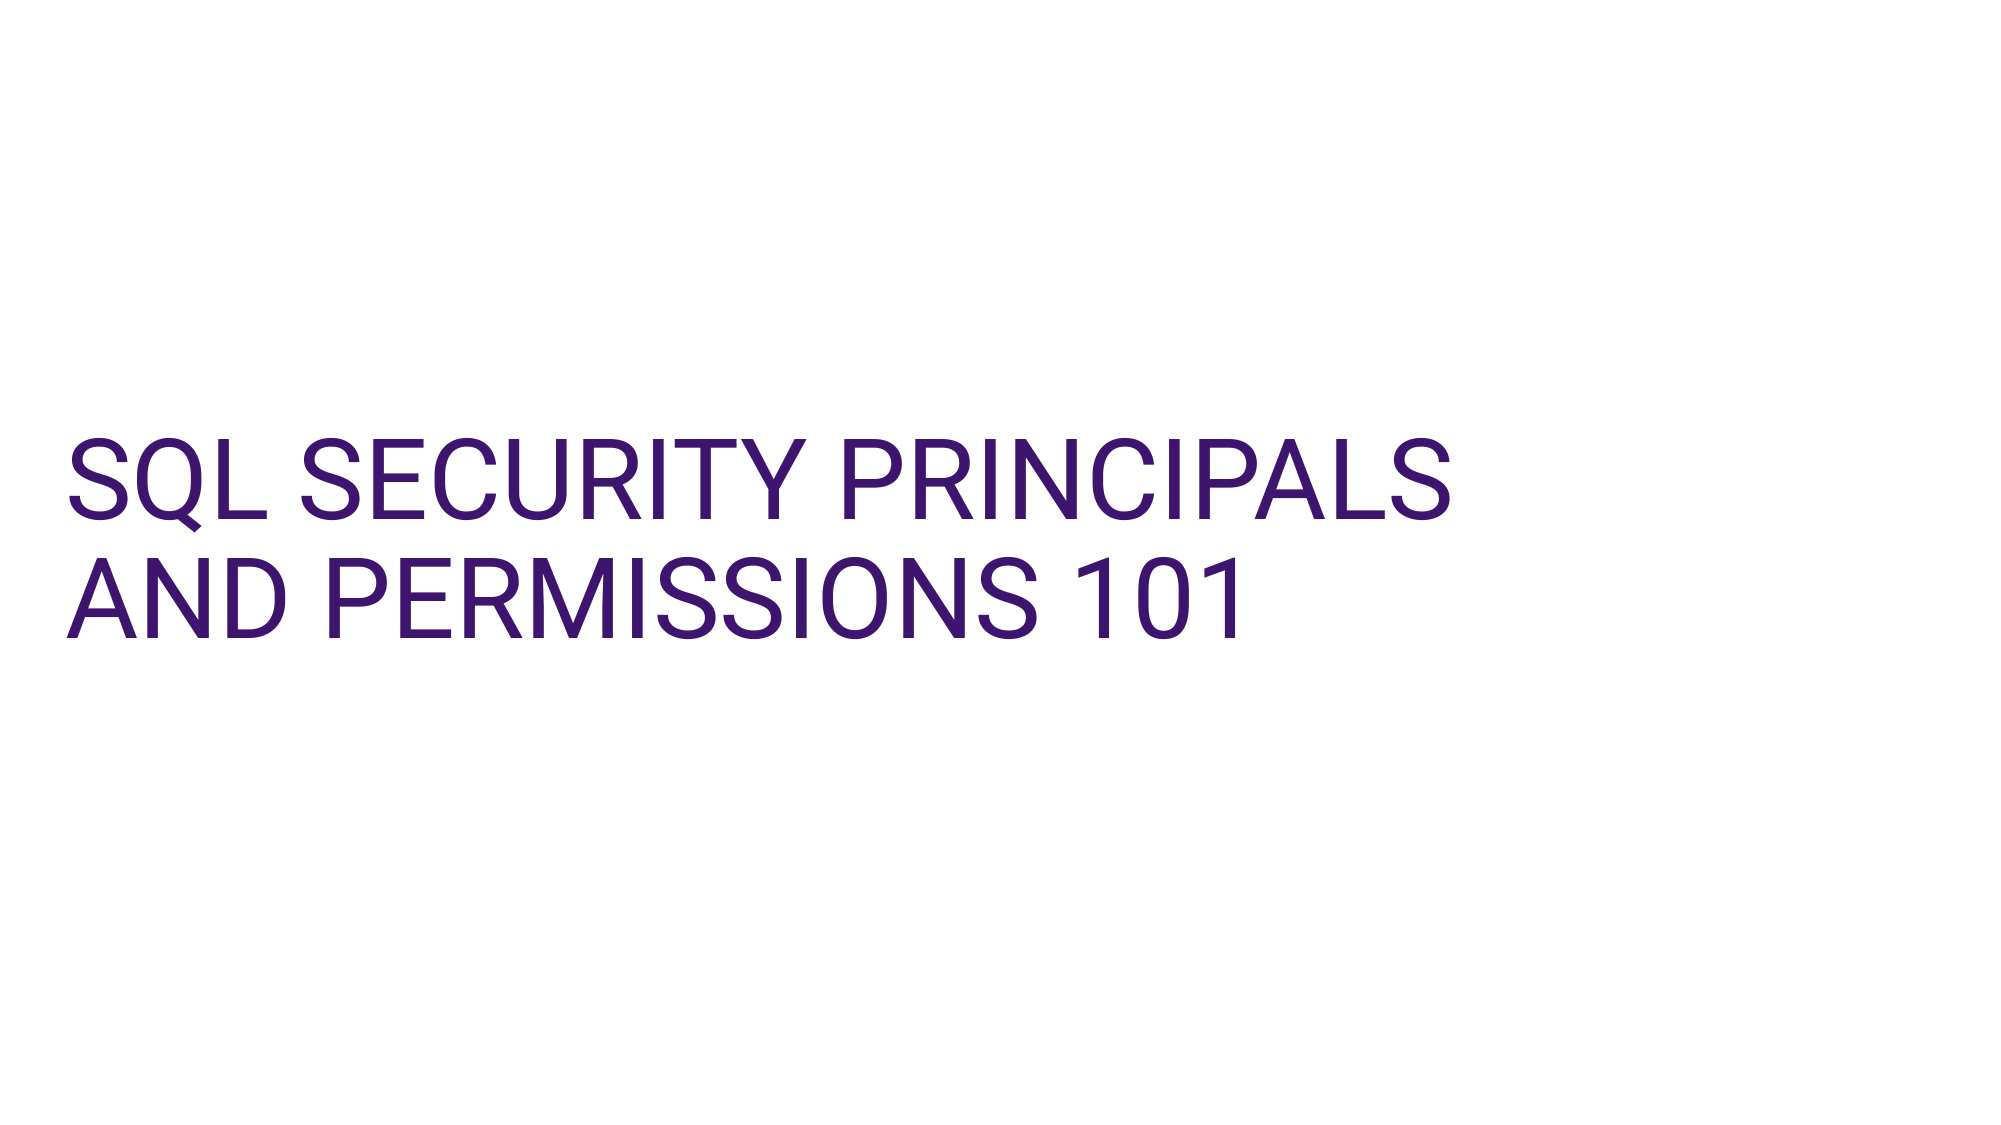

# SQL Security Principals and Permissions 101